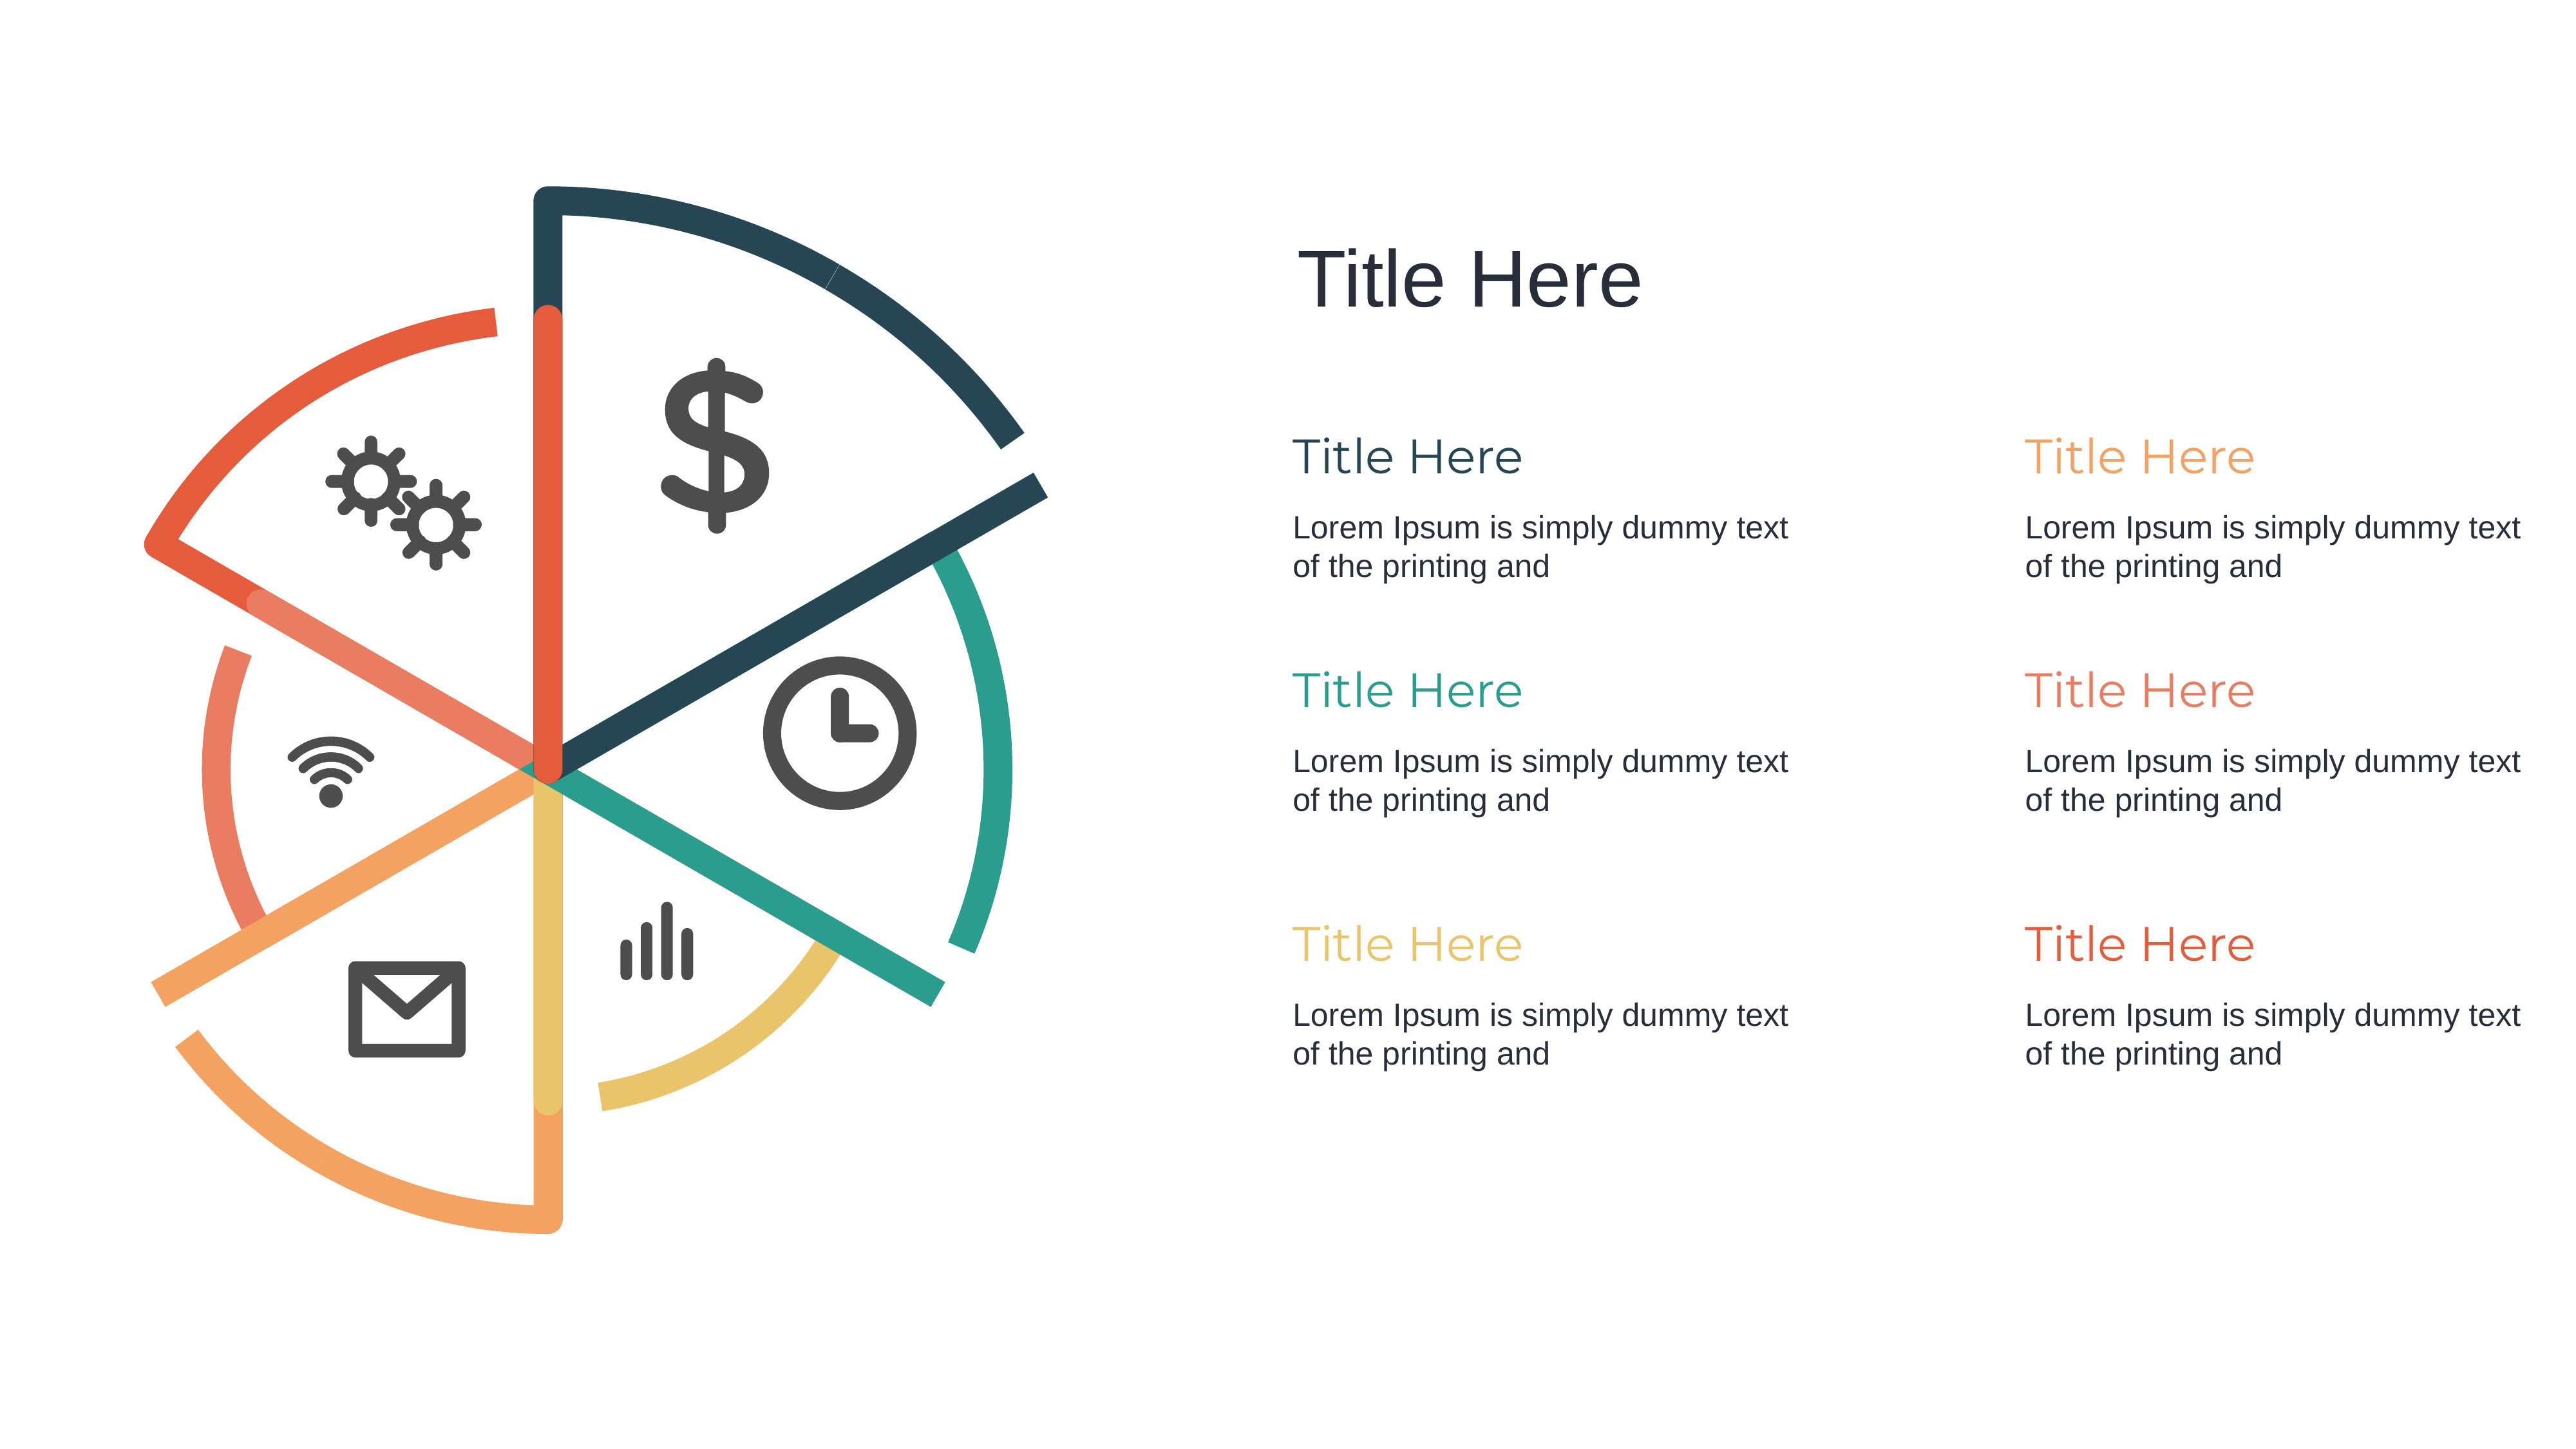

Title Here
Title Here
Title Here
Lorem Ipsum is simply dummy text of the printing and
Lorem Ipsum is simply dummy text of the printing and
Title Here
Title Here
Lorem Ipsum is simply dummy text of the printing and
Lorem Ipsum is simply dummy text of the printing and
Title Here
Title Here
Lorem Ipsum is simply dummy text of the printing and
Lorem Ipsum is simply dummy text of the printing and